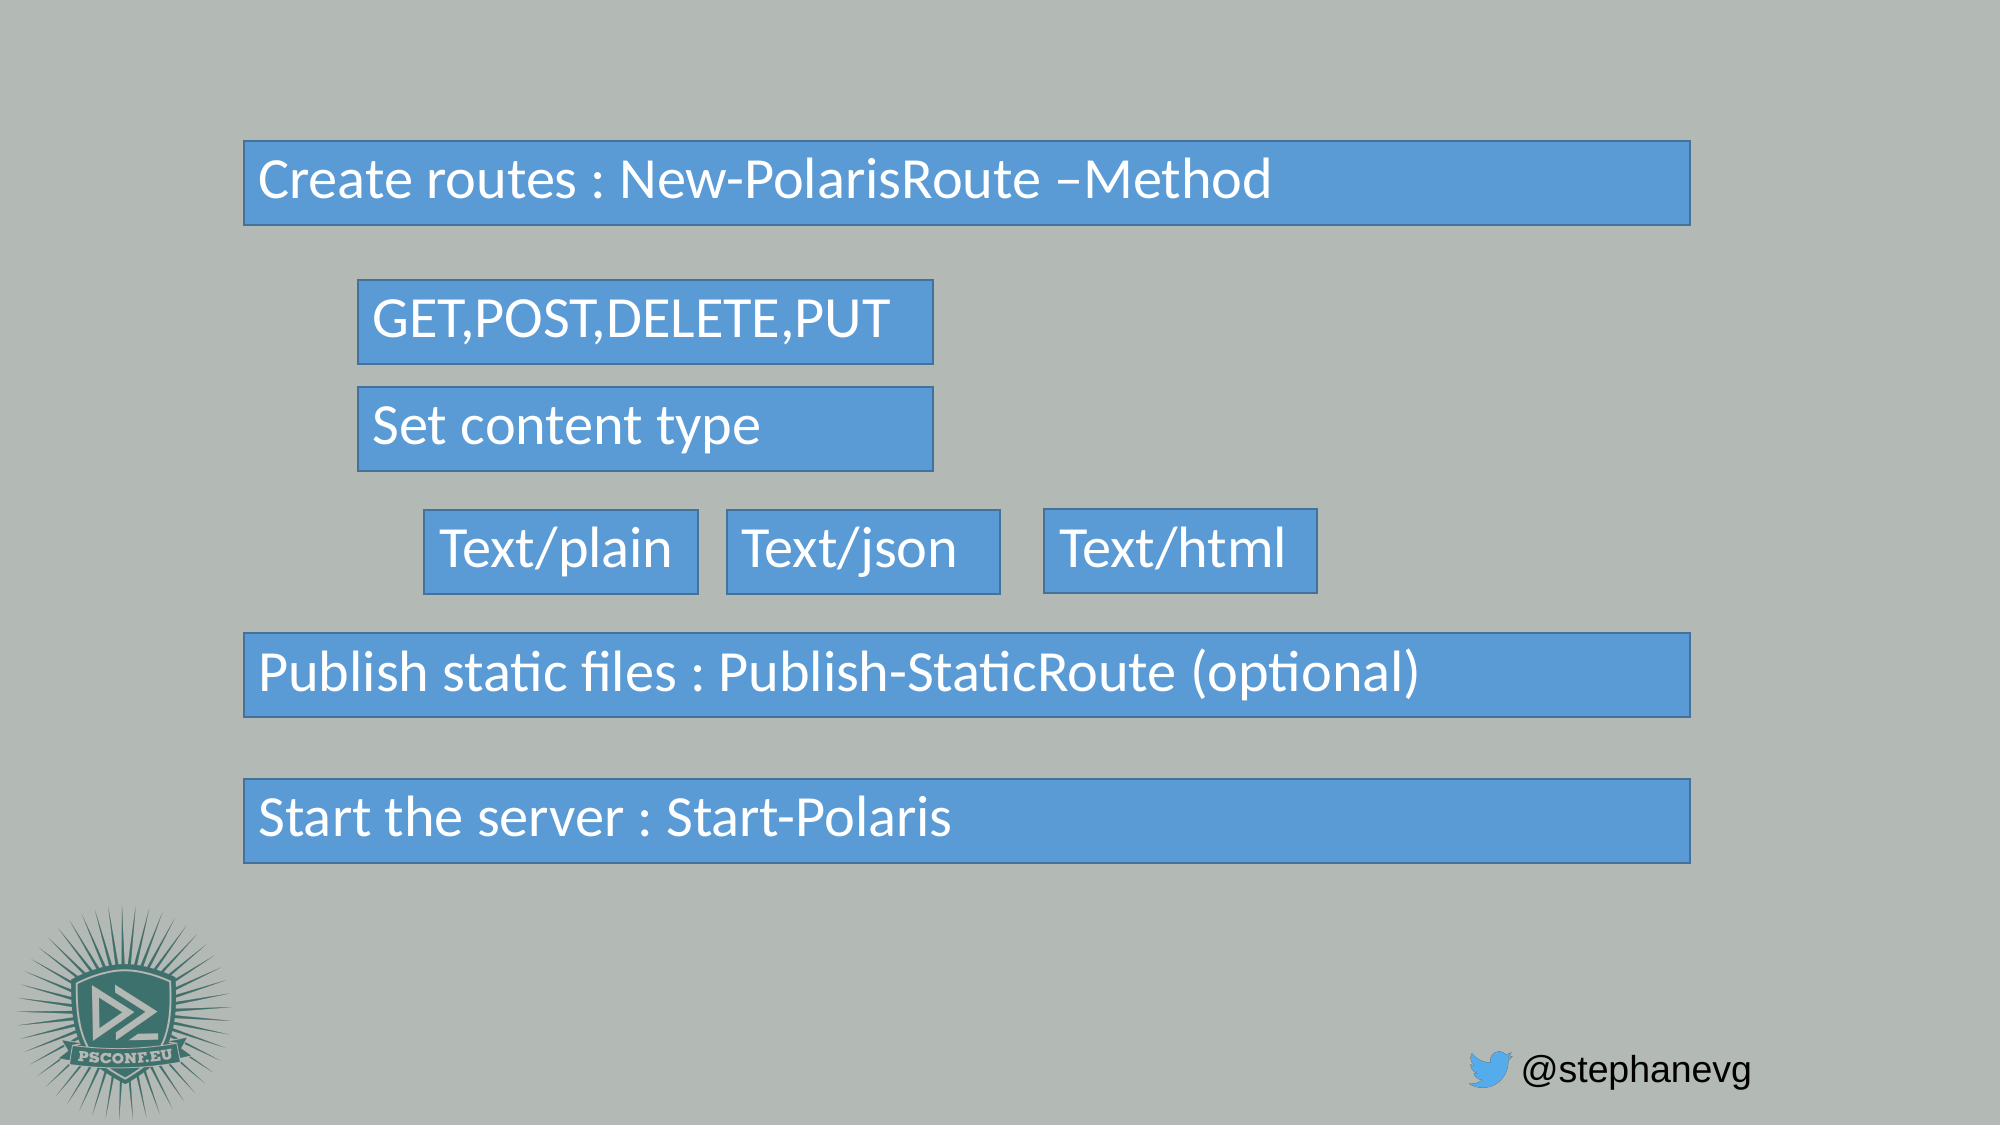

Create routes : New-PolarisRoute –Method
GET,POST,DELETE,PUT
Set content type

Text/html

Text/plain

Text/json

Publish static files : Publish-StaticRoute (optional)
Start the server : Start-Polaris
@stephanevg